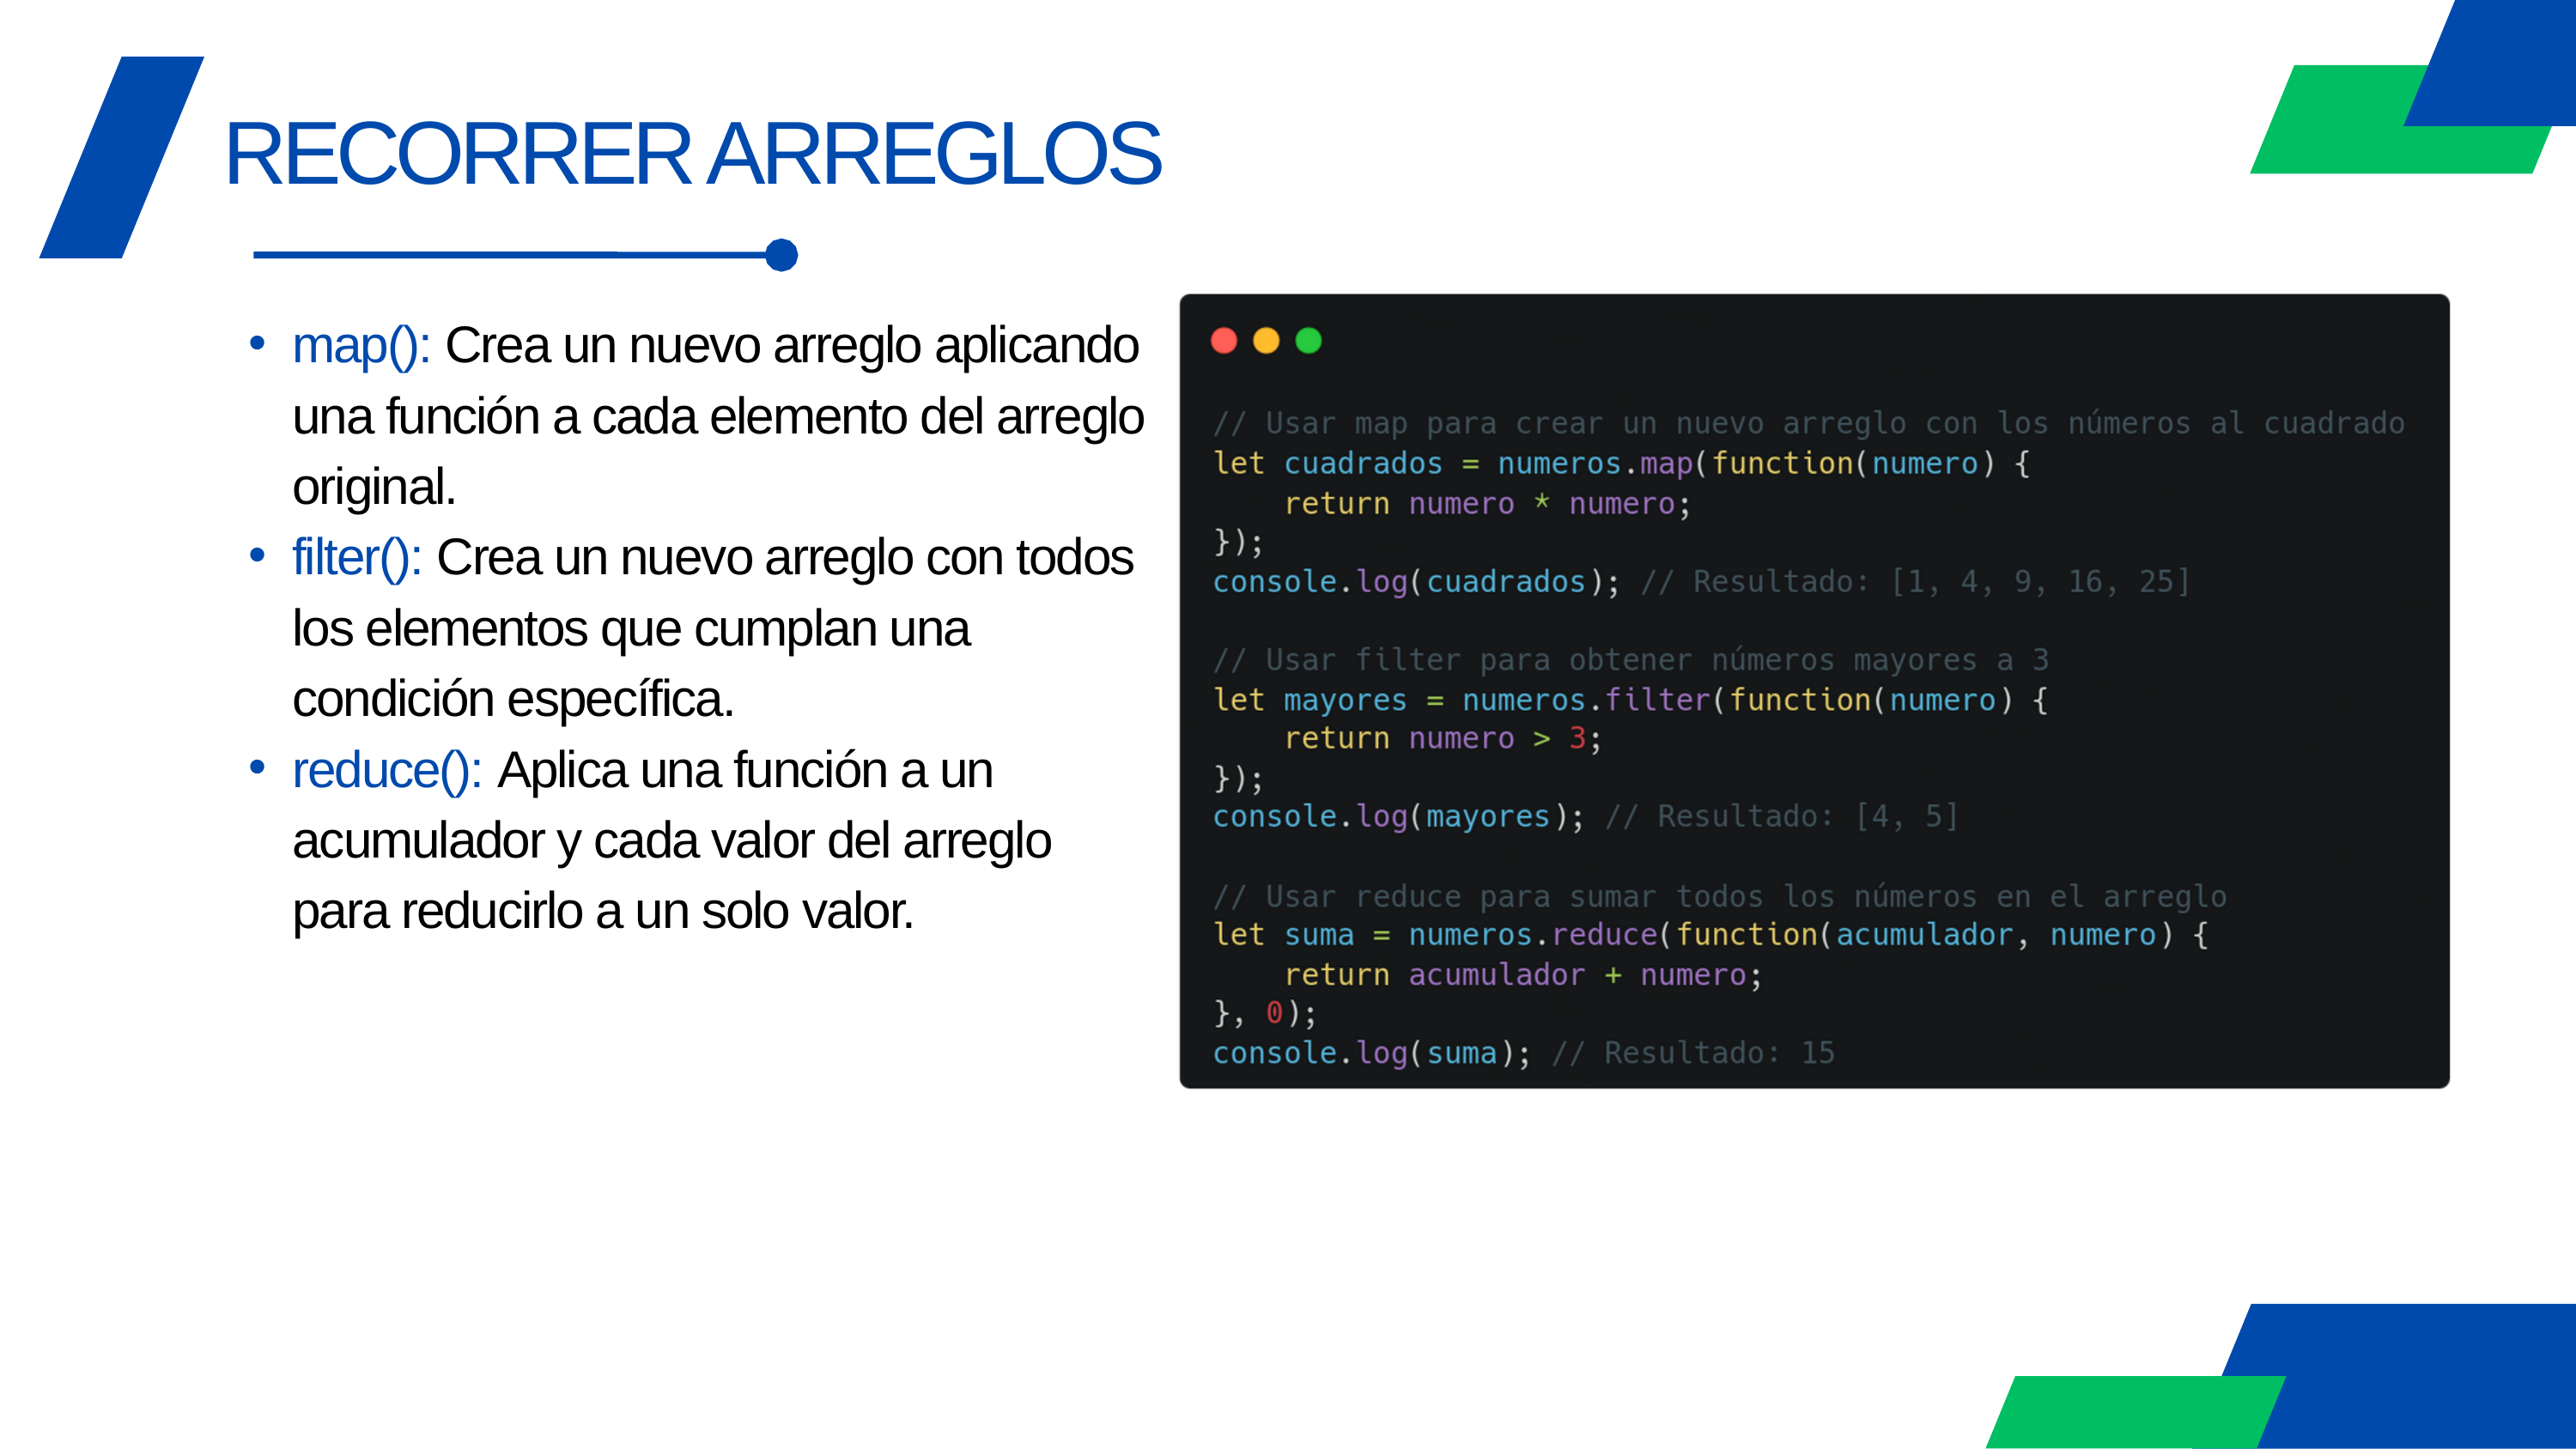

RECORRER ARREGLOS

map(): Crea un nuevo arreglo aplicando una función a cada elemento del arreglo original.
filter(): Crea un nuevo arreglo con todos los elementos que cumplan una condición específica.
reduce(): Aplica una función a un acumulador y cada valor del arreglo para reducirlo a un solo valor.